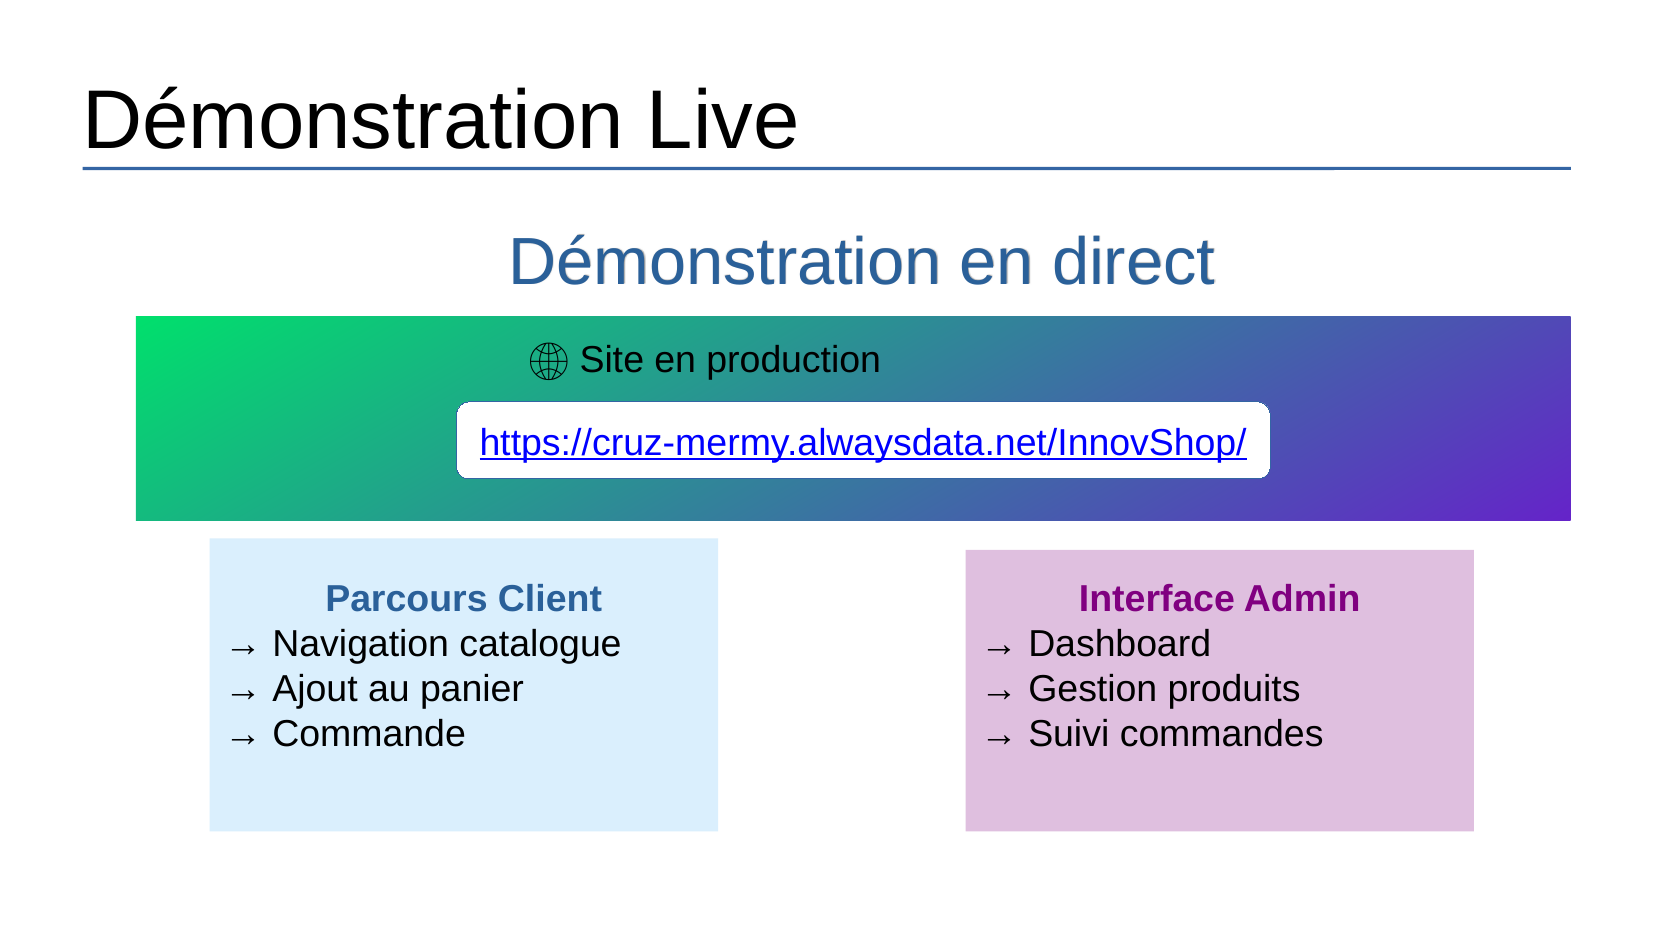

# Démonstration Live

Démonstration en direct

                                    🌐 Site en production

https://cruz-mermy.alwaysdata.net/InnovShop/
Parcours Client
→ Navigation catalogue
→ Ajout au panier
→ Commande
Interface Admin
→ Dashboard
→ Gestion produits
→ Suivi commandes